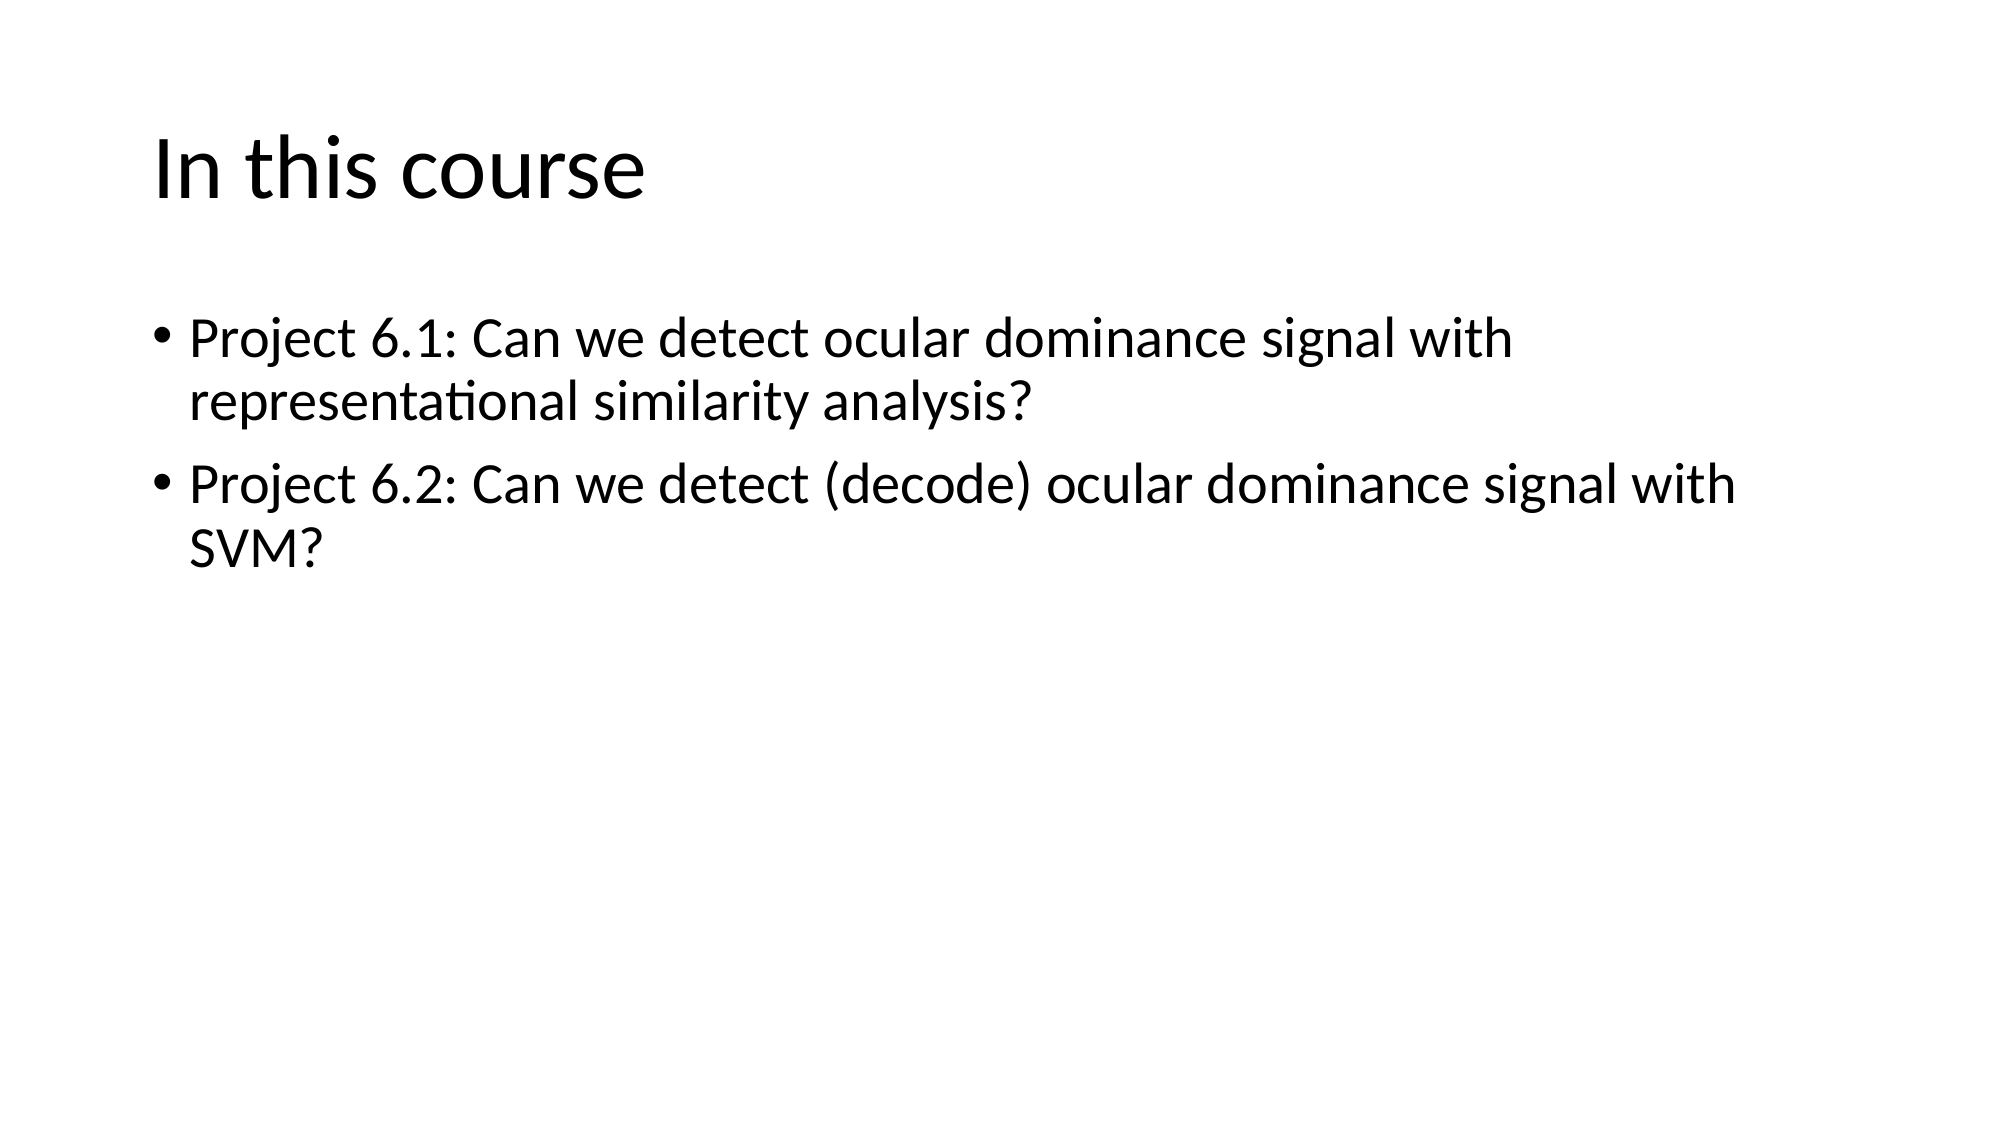

# In this course
Project 6.1: Can we detect ocular dominance signal with representational similarity analysis?
Project 6.2: Can we detect (decode) ocular dominance signal with SVM?